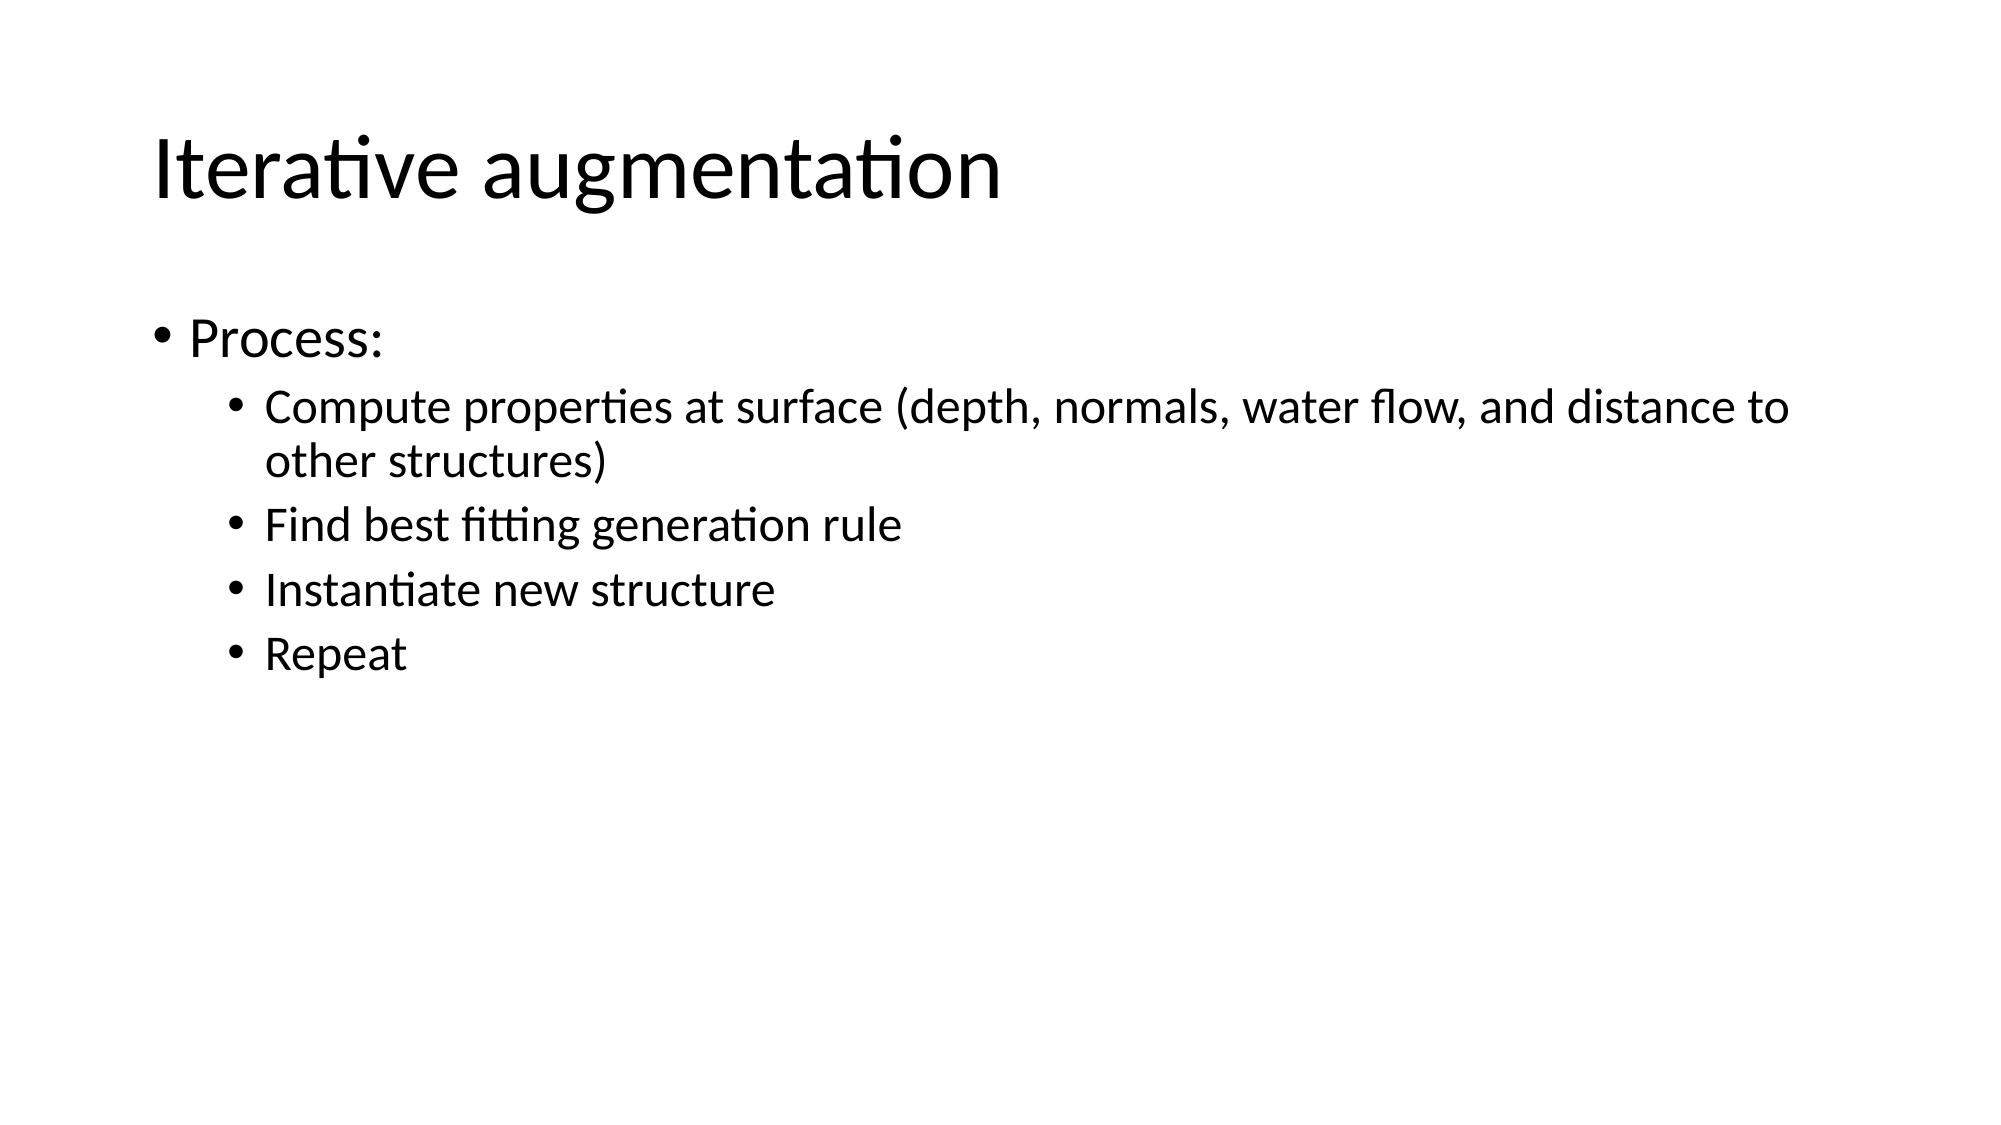

# Iterative augmentation
Process:
Compute properties at surface (depth, normals, water flow, and distance to other structures)
Find best fitting generation rule
Instantiate new structure
Repeat